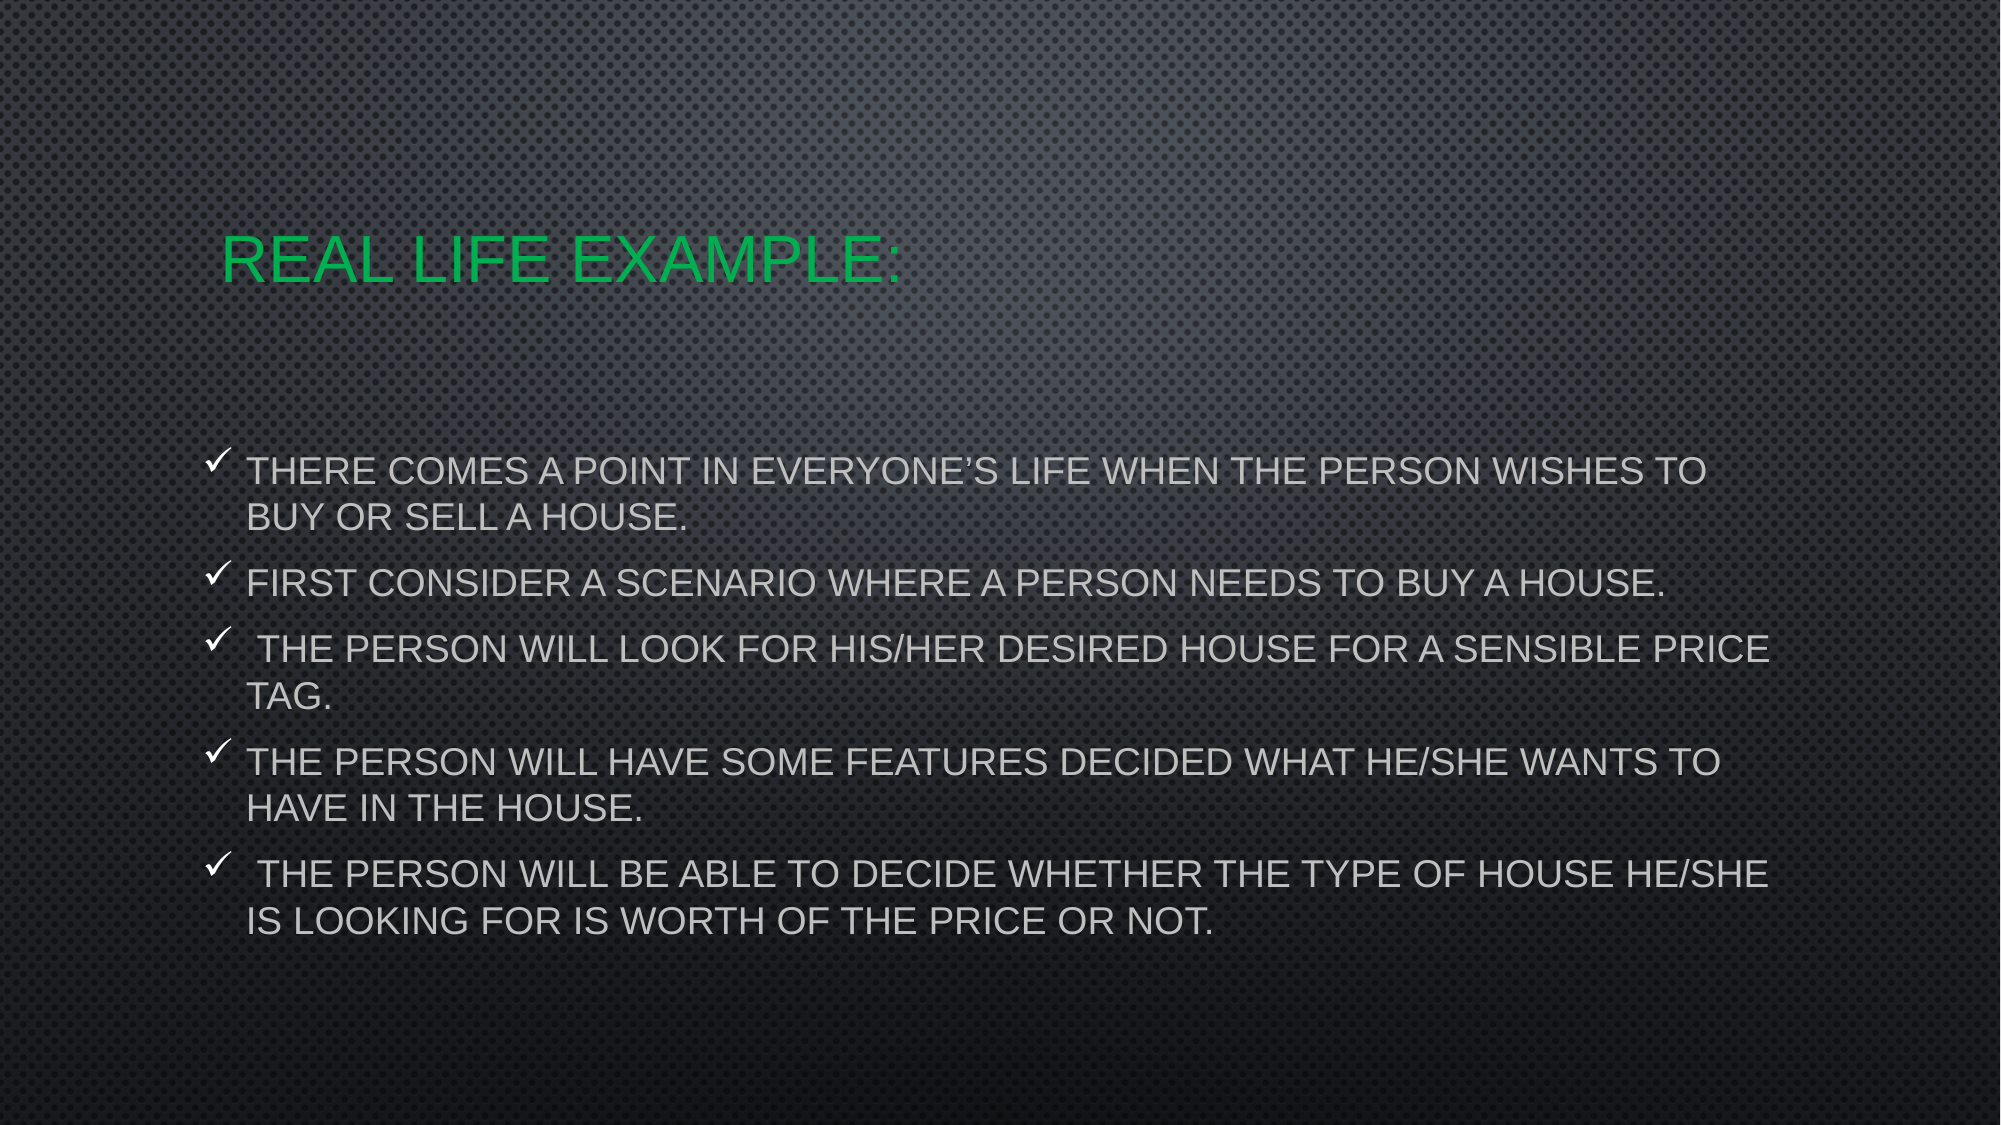

# Real life example:
There comes a point in everyone’s life when the person wishes to buy or sell a house.
First consider a scenario where a person needs to buy a house.
 The person will look for his/her desired house for a sensible price tag.
The person will have some features decided what he/she wants to have in the house.
 The person will be able to decide whether the type of house he/she is looking for is worth of the price or not.